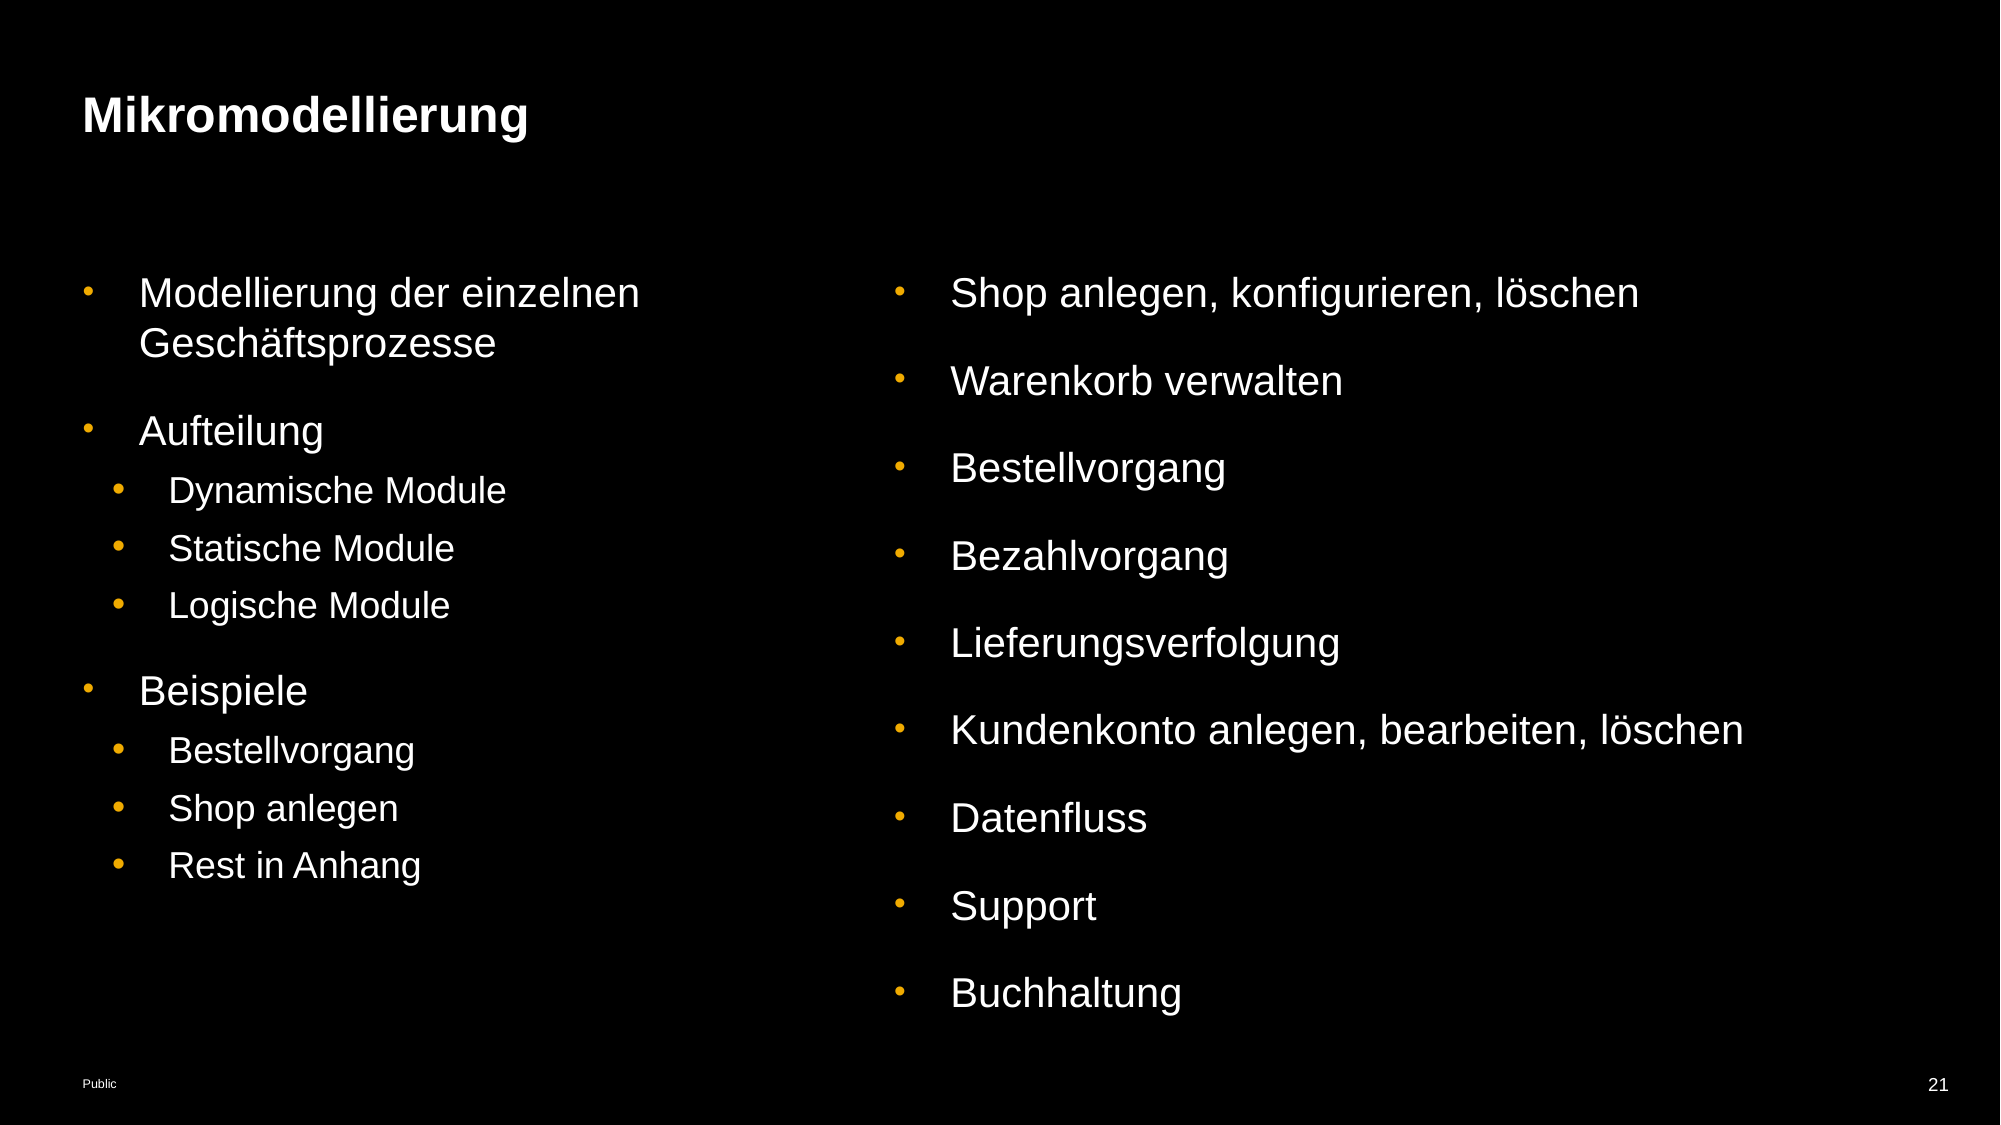

# Mikromodellierung
Modellierung der einzelnen Geschäftsprozesse
Aufteilung
Dynamische Module
Statische Module
Logische Module
Beispiele
Bestellvorgang
Shop anlegen
Rest in Anhang
Shop anlegen, konfigurieren, löschen
Warenkorb verwalten
Bestellvorgang
Bezahlvorgang
Lieferungsverfolgung
Kundenkonto anlegen, bearbeiten, löschen
Datenfluss
Support
Buchhaltung